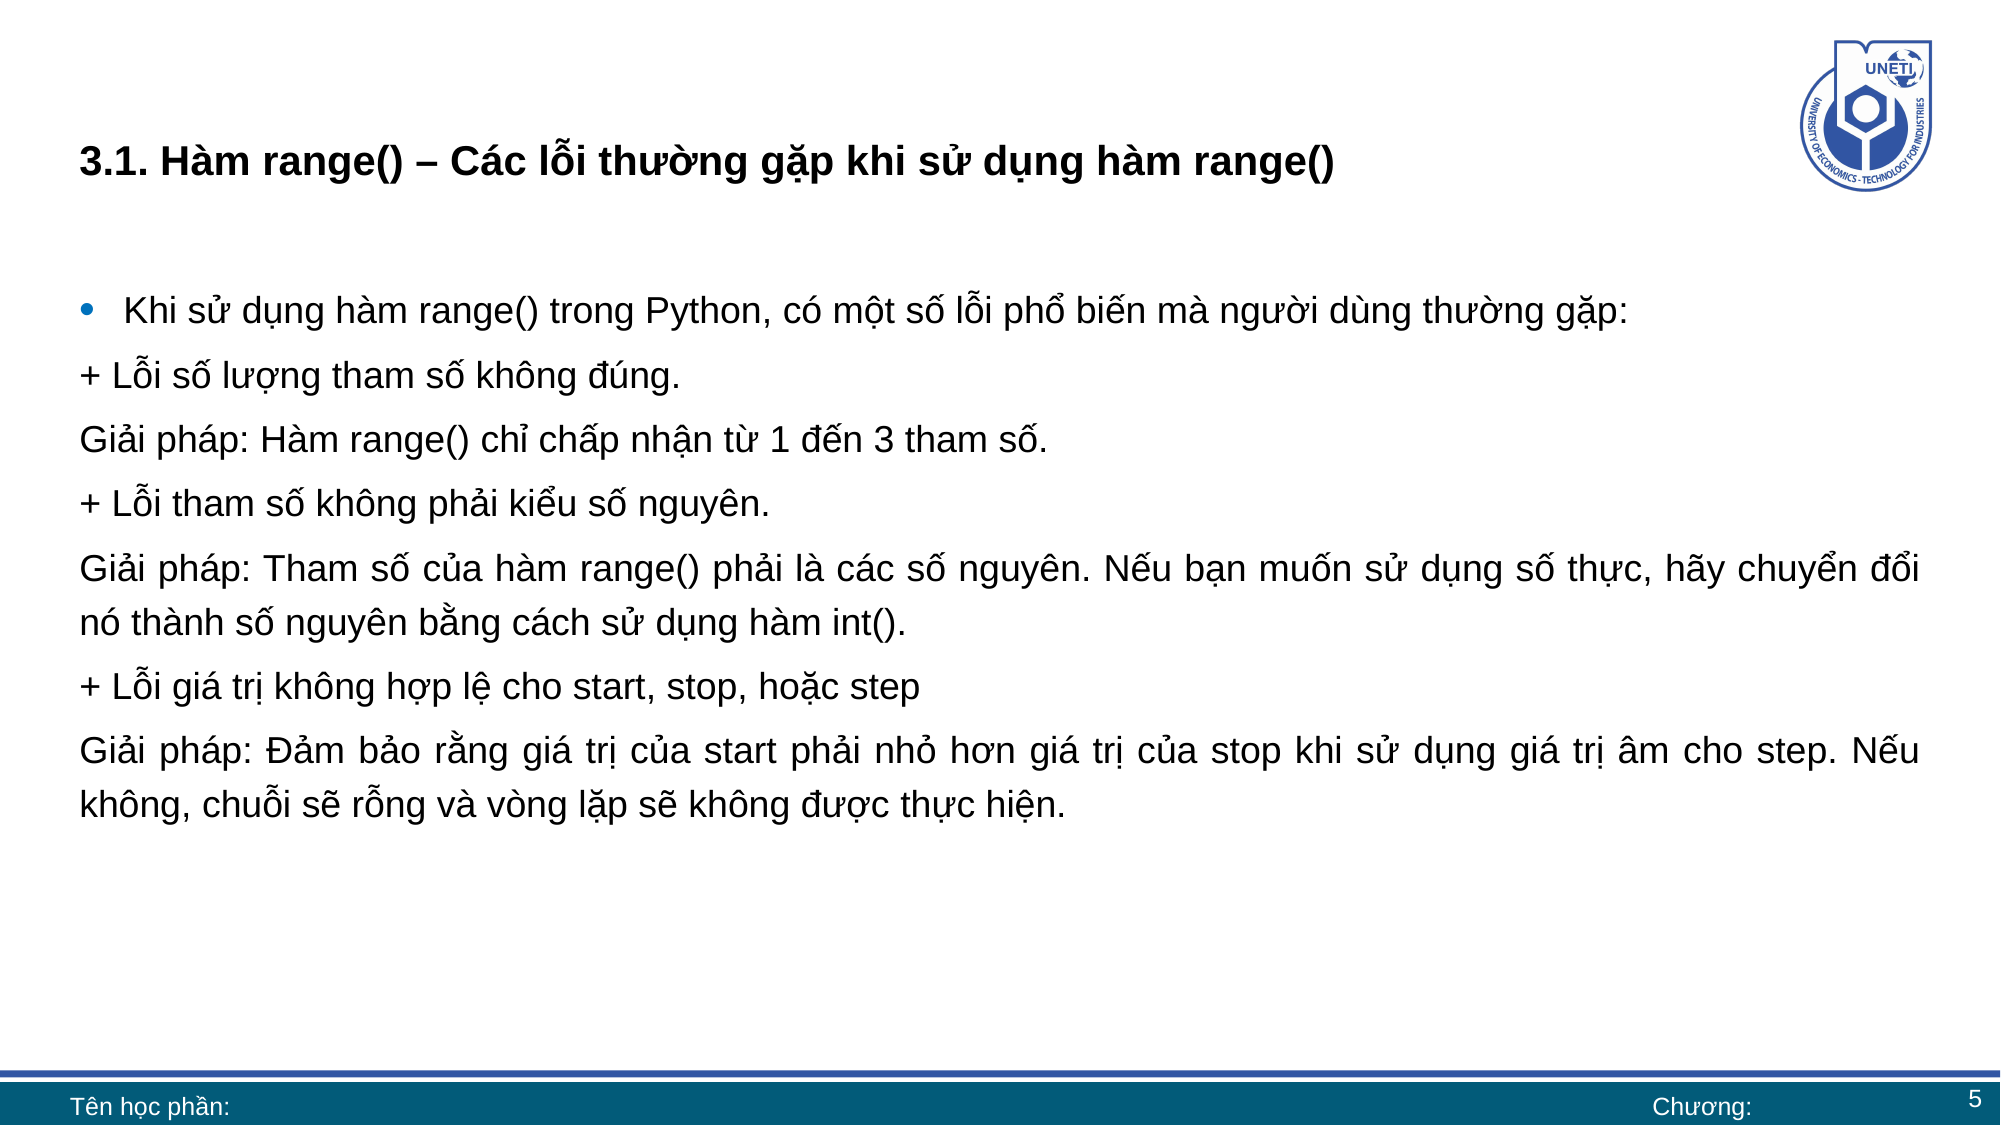

# 3.1. Hàm range() – Các lỗi thường gặp khi sử dụng hàm range()
Khi sử dụng hàm range() trong Python, có một số lỗi phổ biến mà người dùng thường gặp:
+ Lỗi số lượng tham số không đúng.
Giải pháp: Hàm range() chỉ chấp nhận từ 1 đến 3 tham số.
+ Lỗi tham số không phải kiểu số nguyên.
Giải pháp: Tham số của hàm range() phải là các số nguyên. Nếu bạn muốn sử dụng số thực, hãy chuyển đổi nó thành số nguyên bằng cách sử dụng hàm int().
+ Lỗi giá trị không hợp lệ cho start, stop, hoặc step
Giải pháp: Đảm bảo rằng giá trị của start phải nhỏ hơn giá trị của stop khi sử dụng giá trị âm cho step. Nếu không, chuỗi sẽ rỗng và vòng lặp sẽ không được thực hiện.

5
Tên học phần:
Chương: